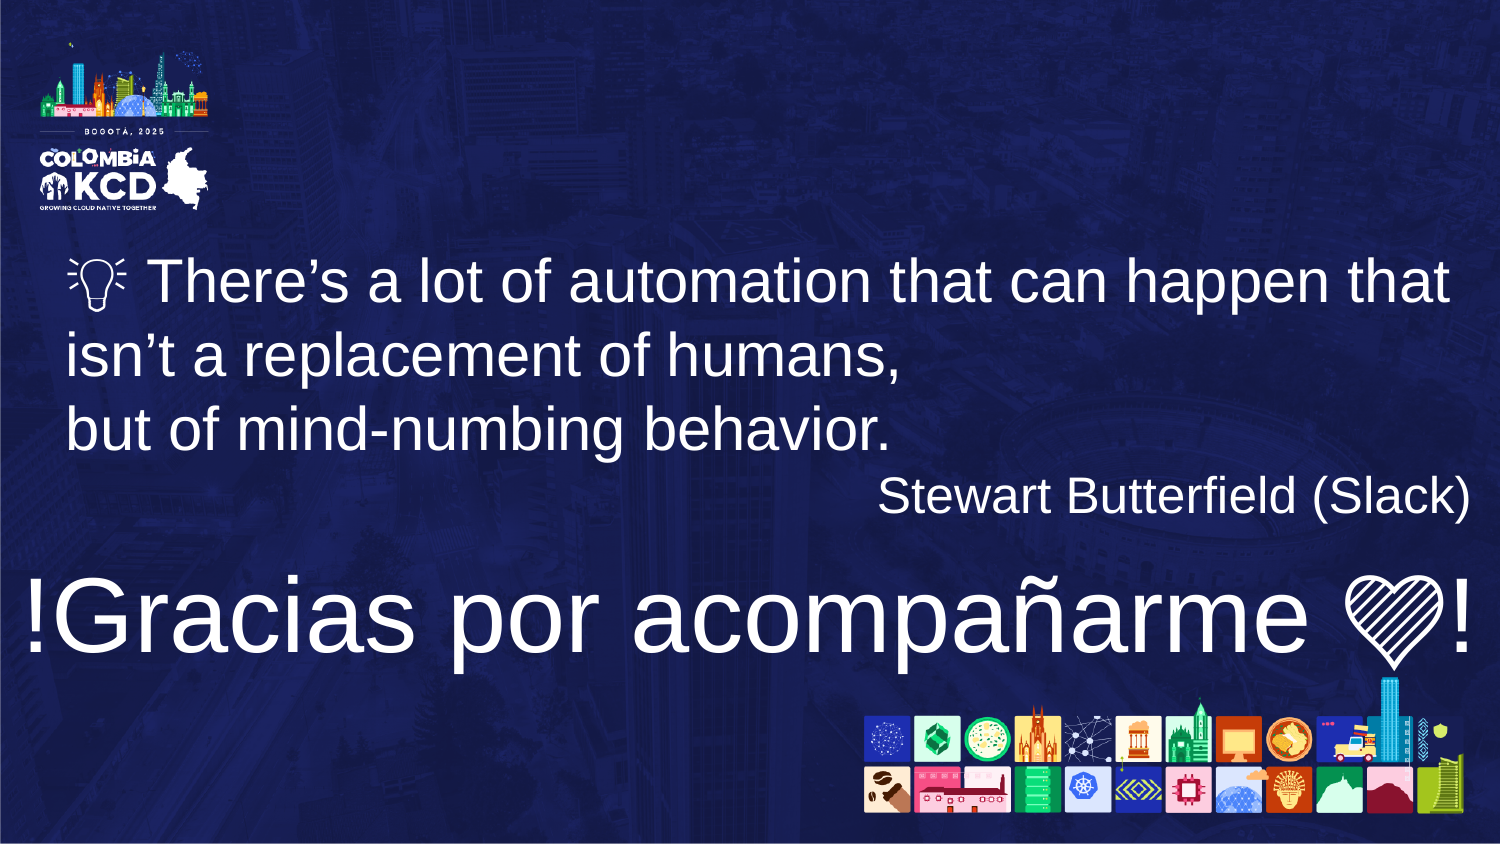

# 💡 There’s a lot of automation that can happen that isn’t a replacement of humans,
but of mind‑numbing behavior.
Stewart Butterfield (Slack)
!Gracias por acompañarme 💜!